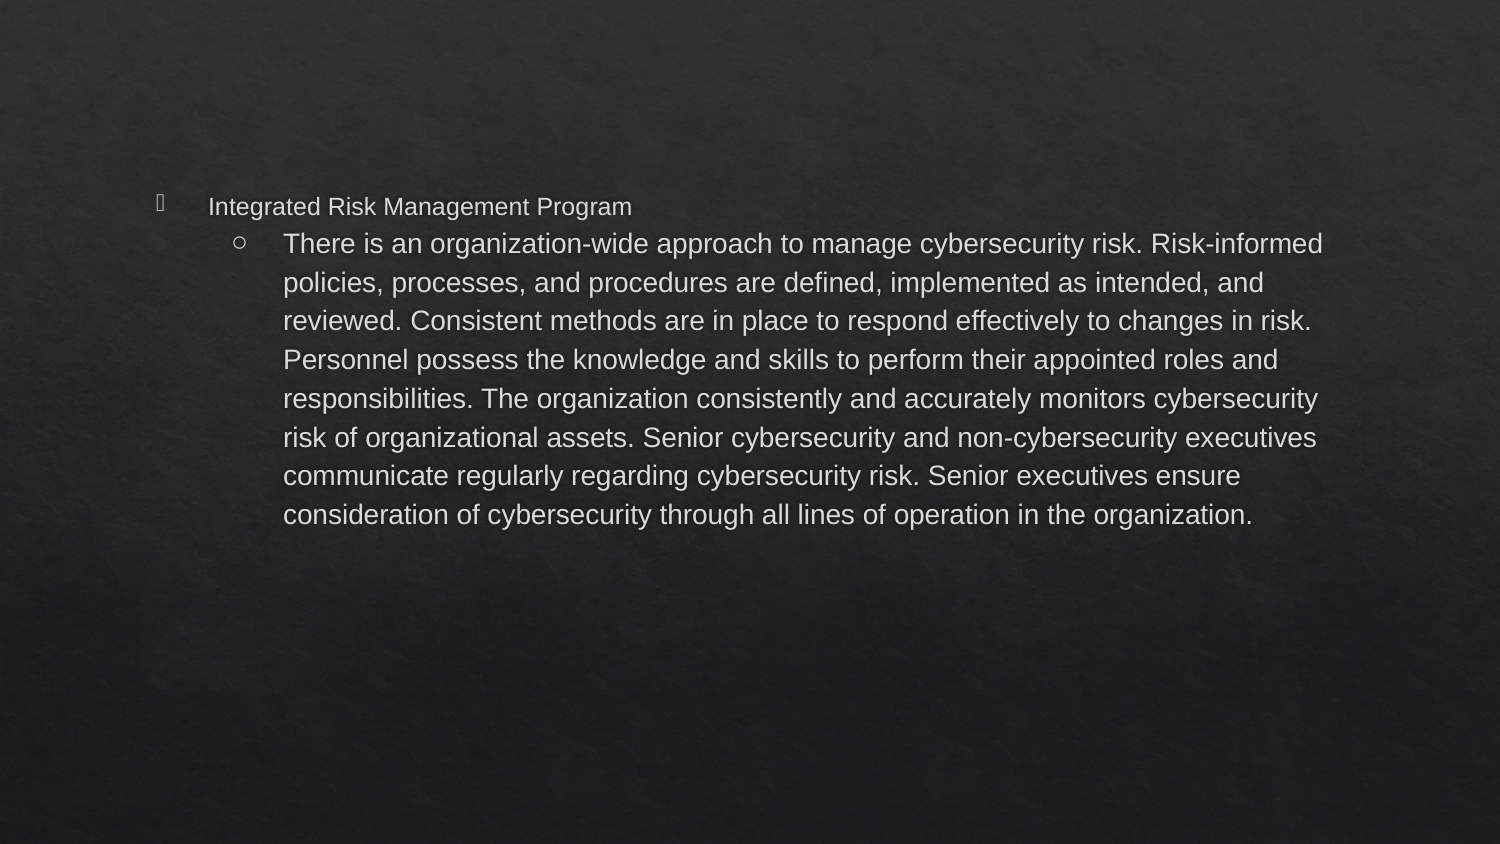

Integrated Risk Management Program
There is an organization-wide approach to manage cybersecurity risk. Risk-informed policies, processes, and procedures are defined, implemented as intended, and reviewed. Consistent methods are in place to respond effectively to changes in risk. Personnel possess the knowledge and skills to perform their appointed roles and responsibilities. The organization consistently and accurately monitors cybersecurity risk of organizational assets. Senior cybersecurity and non-cybersecurity executives communicate regularly regarding cybersecurity risk. Senior executives ensure consideration of cybersecurity through all lines of operation in the organization.